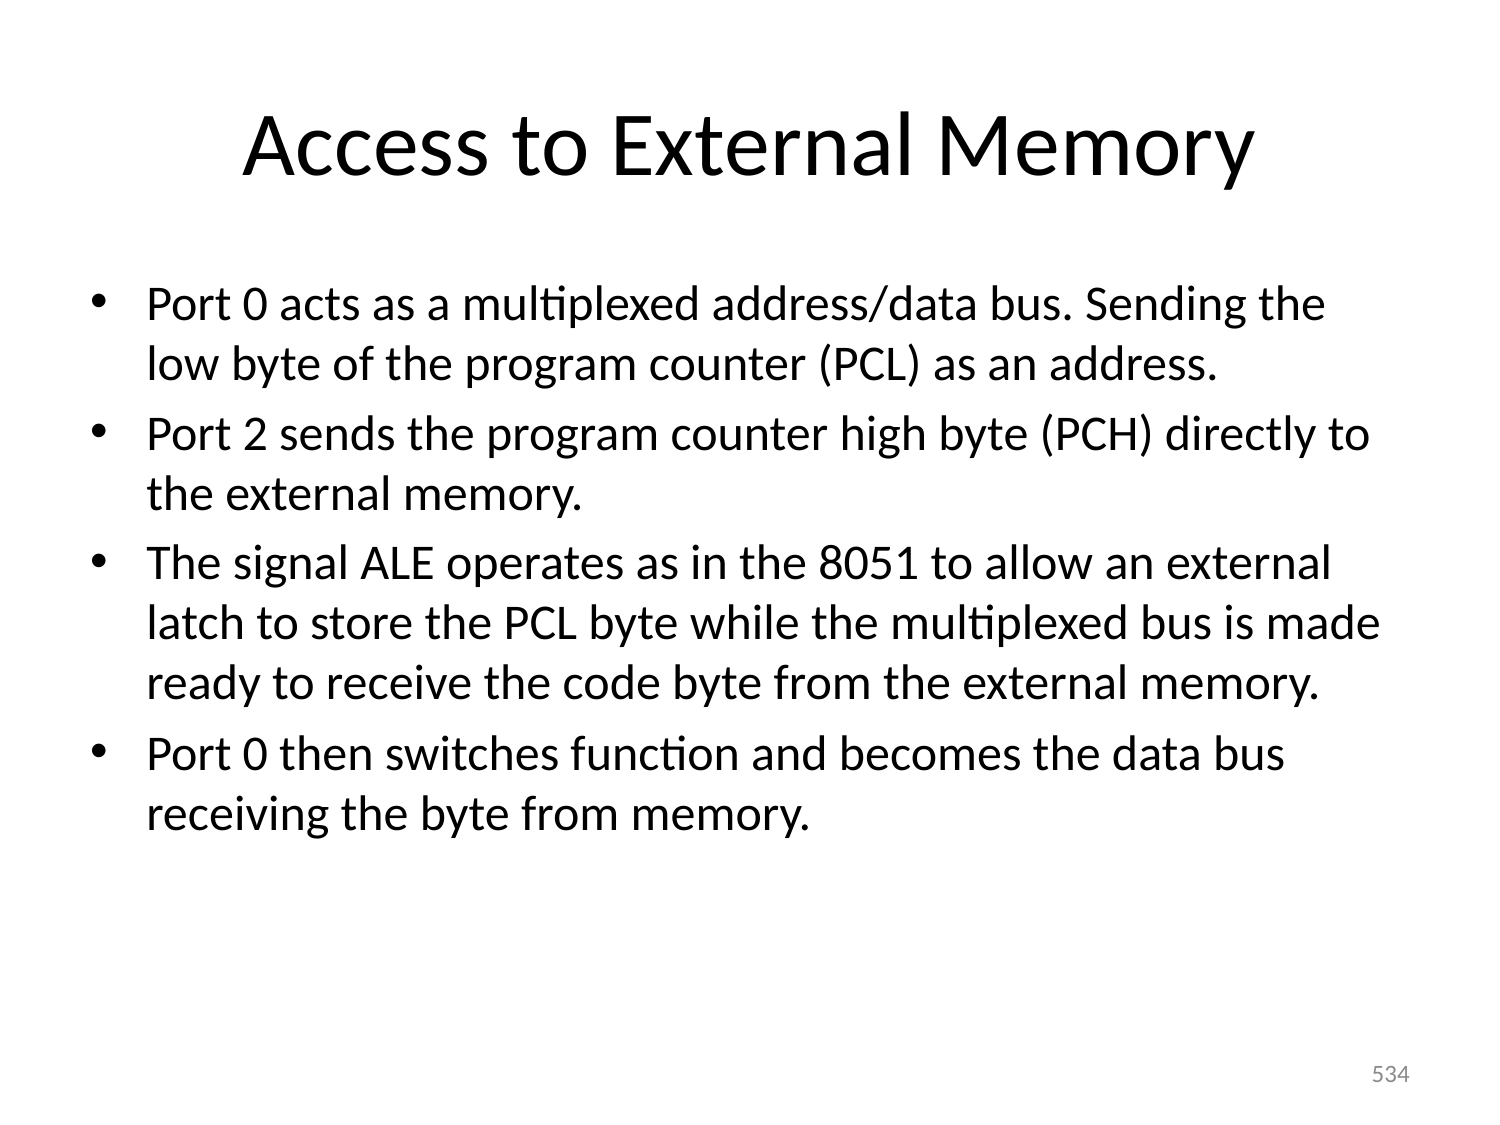

# Access to External Memory
Port 0 acts as a multiplexed address/data bus. Sending the low byte of the program counter (PCL) as an address.
Port 2 sends the program counter high byte (PCH) directly to the external memory.
The signal ALE operates as in the 8051 to allow an external latch to store the PCL byte while the multiplexed bus is made ready to receive the code byte from the external memory.
Port 0 then switches function and becomes the data bus receiving the byte from memory.
534